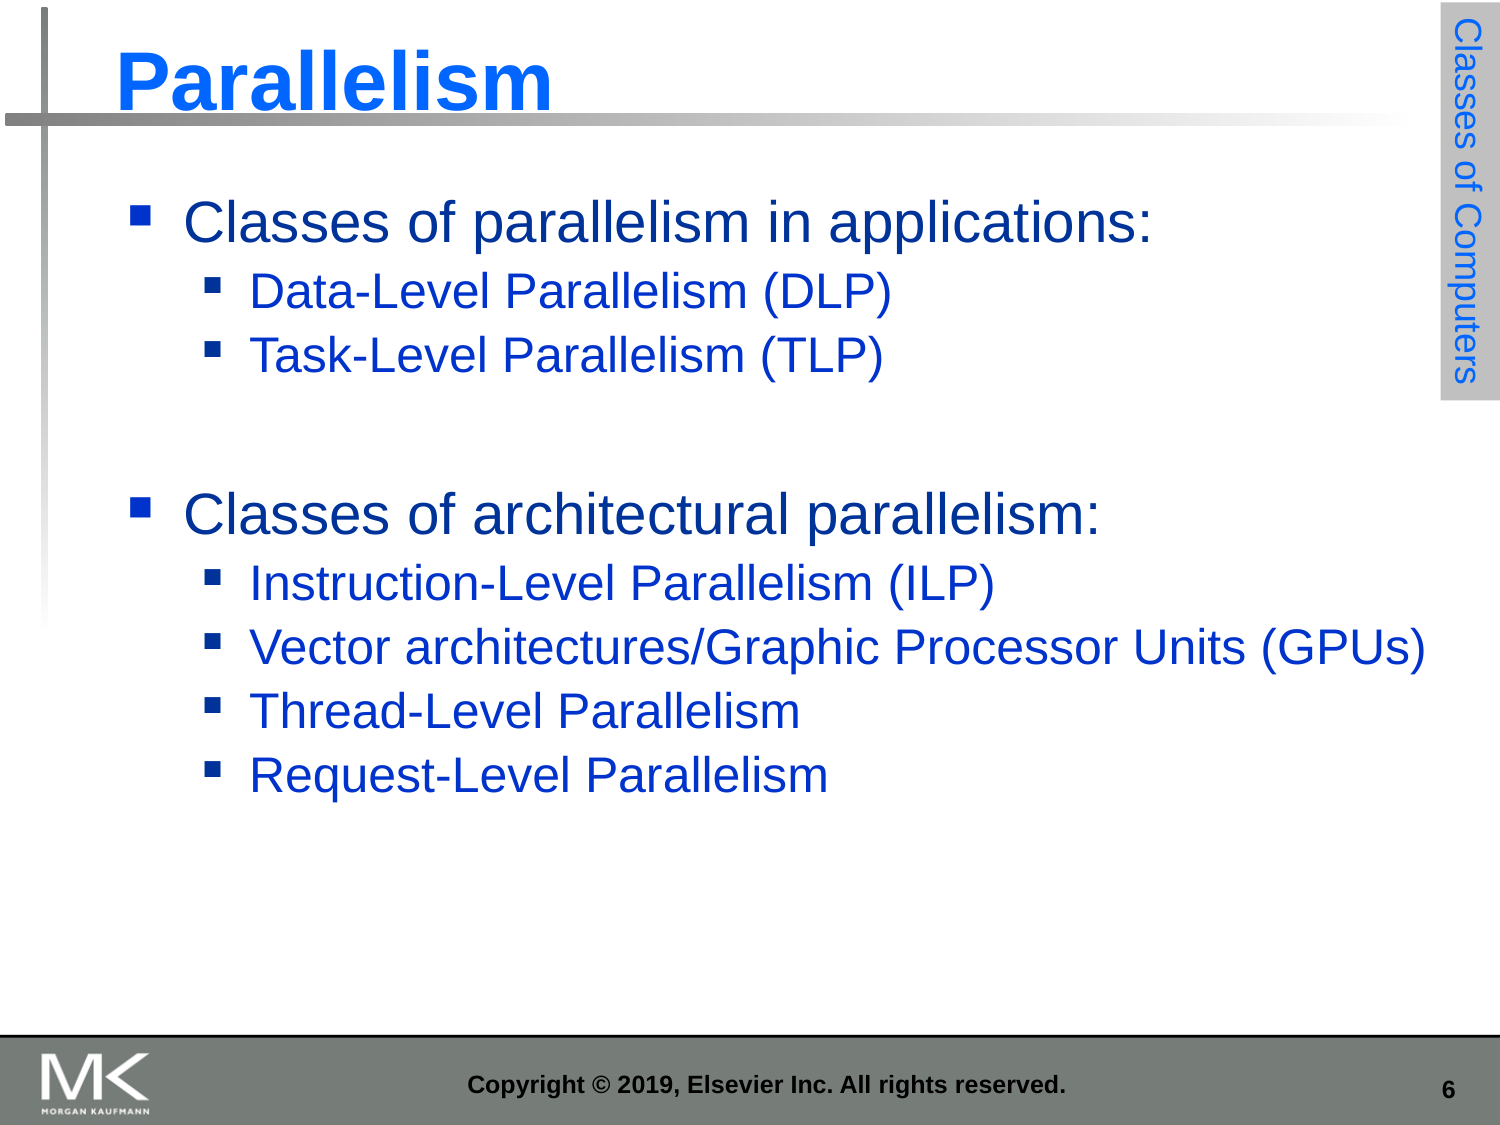

# Parallelism
Classes of Computers
Classes of parallelism in applications:
Data-Level Parallelism (DLP)
Task-Level Parallelism (TLP)

Classes of architectural parallelism:
Instruction-Level Parallelism (ILP)
Vector architectures/Graphic Processor Units (GPUs)
Thread-Level Parallelism
Request-Level Parallelism
Copyright © 2019, Elsevier Inc. All rights reserved.